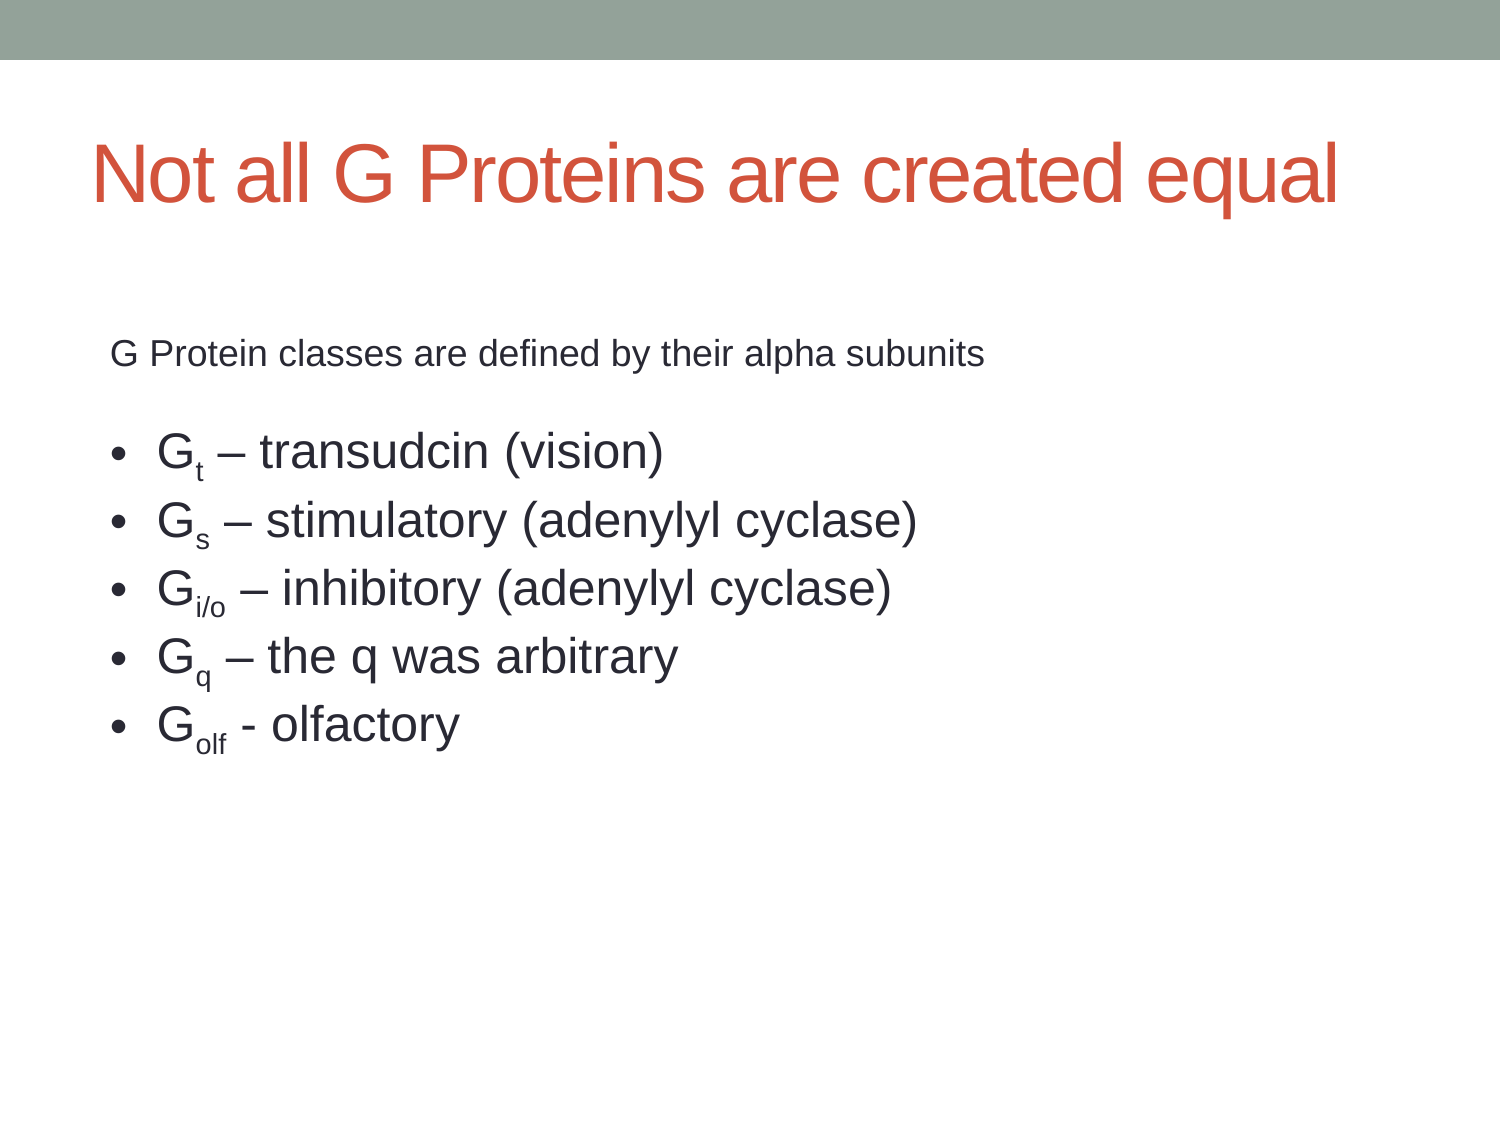

# Not all G Proteins are created equal
G Protein classes are defined by their alpha subunits

Gt – transudcin (vision)
Gs – stimulatory (adenylyl cyclase)
Gi/o – inhibitory (adenylyl cyclase)
Gq – the q was arbitrary
Golf - olfactory